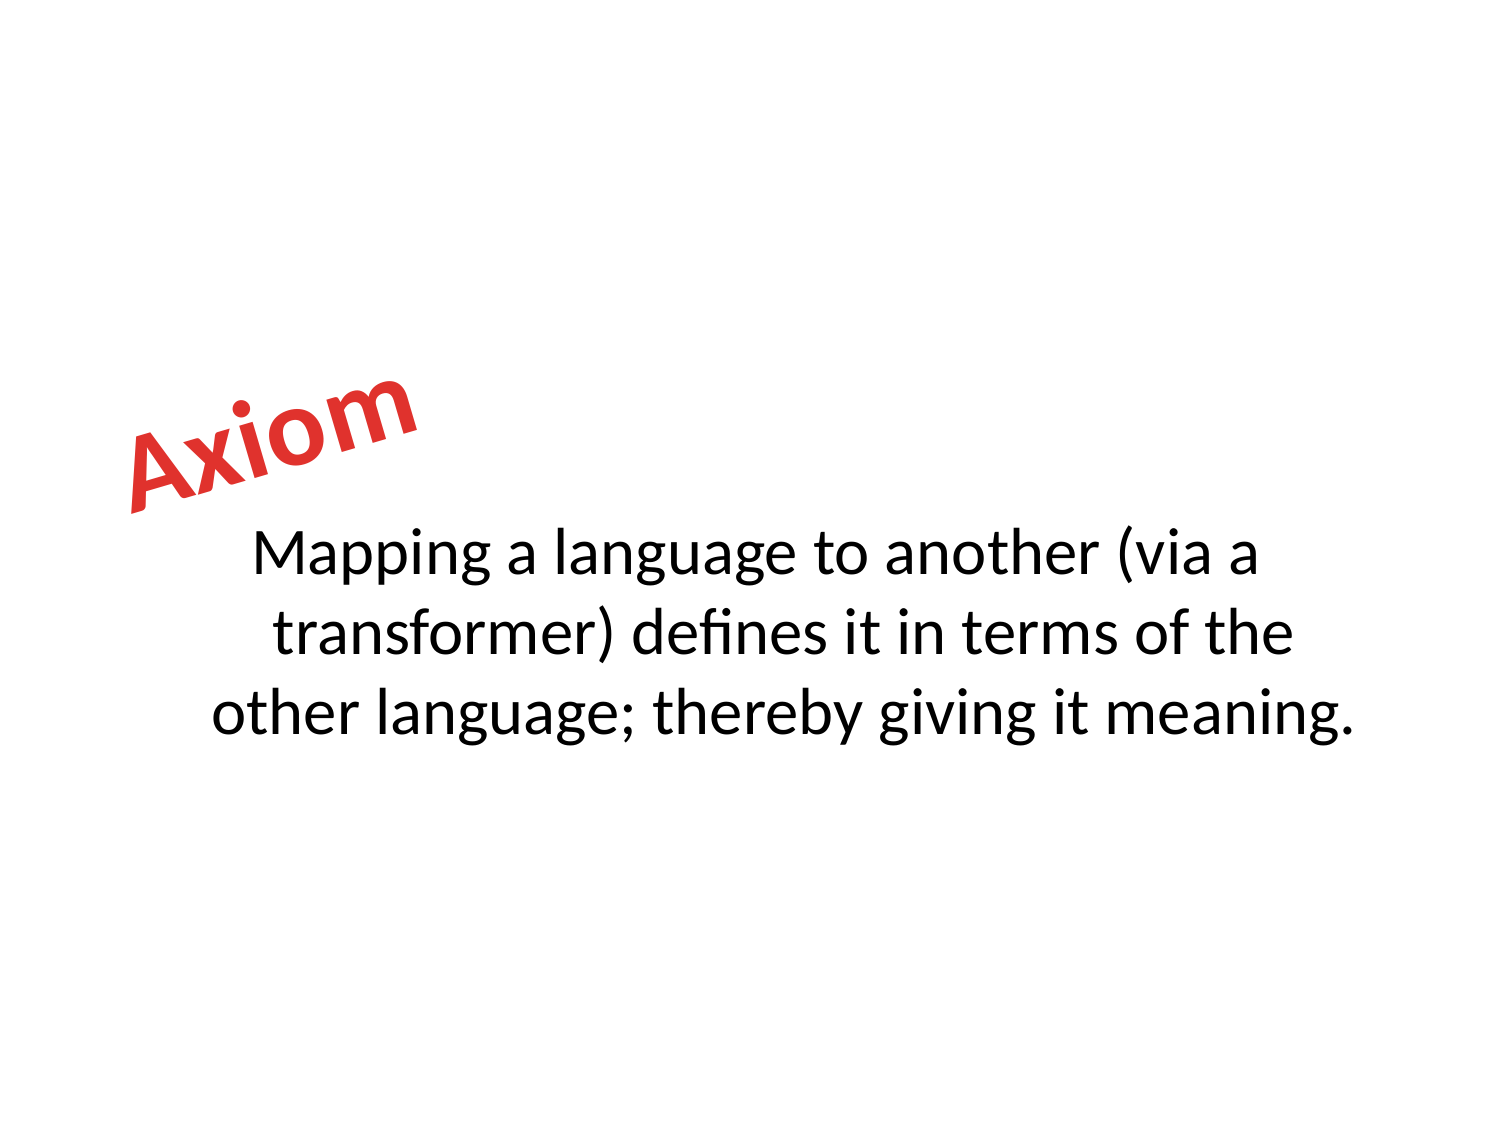

Axiom
Mapping a language to another (via a transformer) defines it in terms of the other language; thereby giving it meaning.